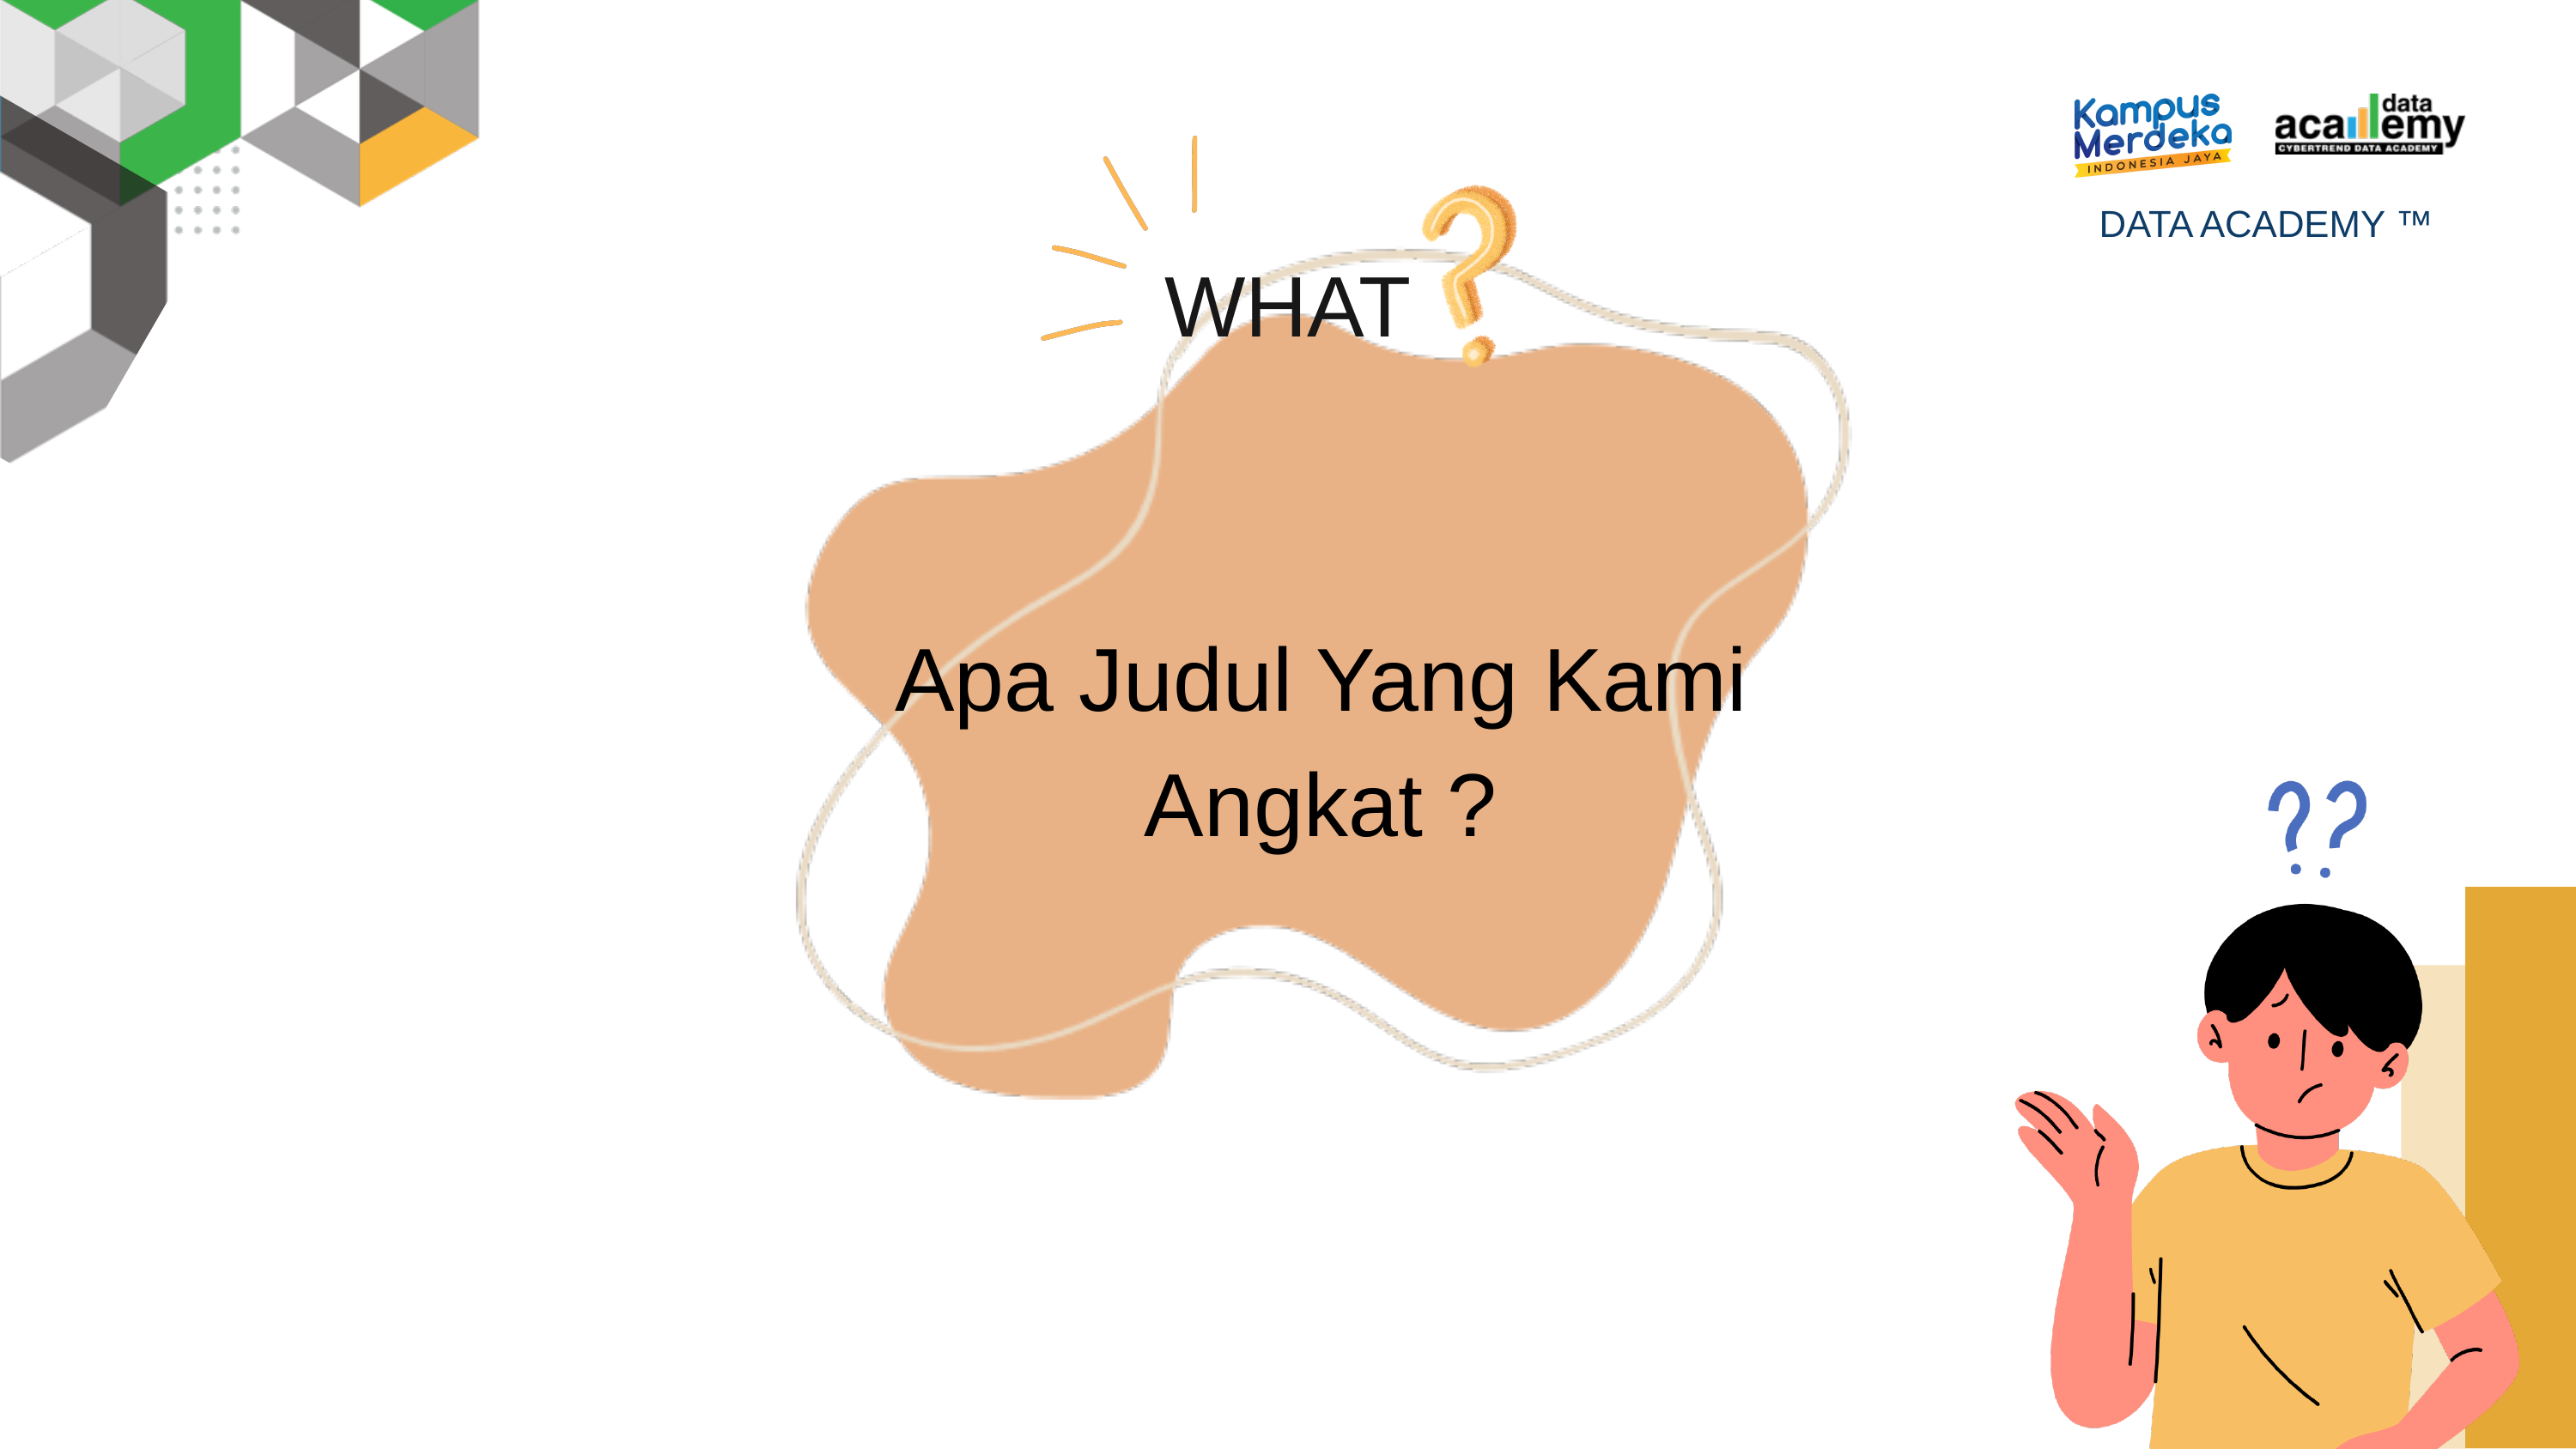

DATA ACADEMY ™

WHAT
Apa Judul Yang Kami Angkat ?